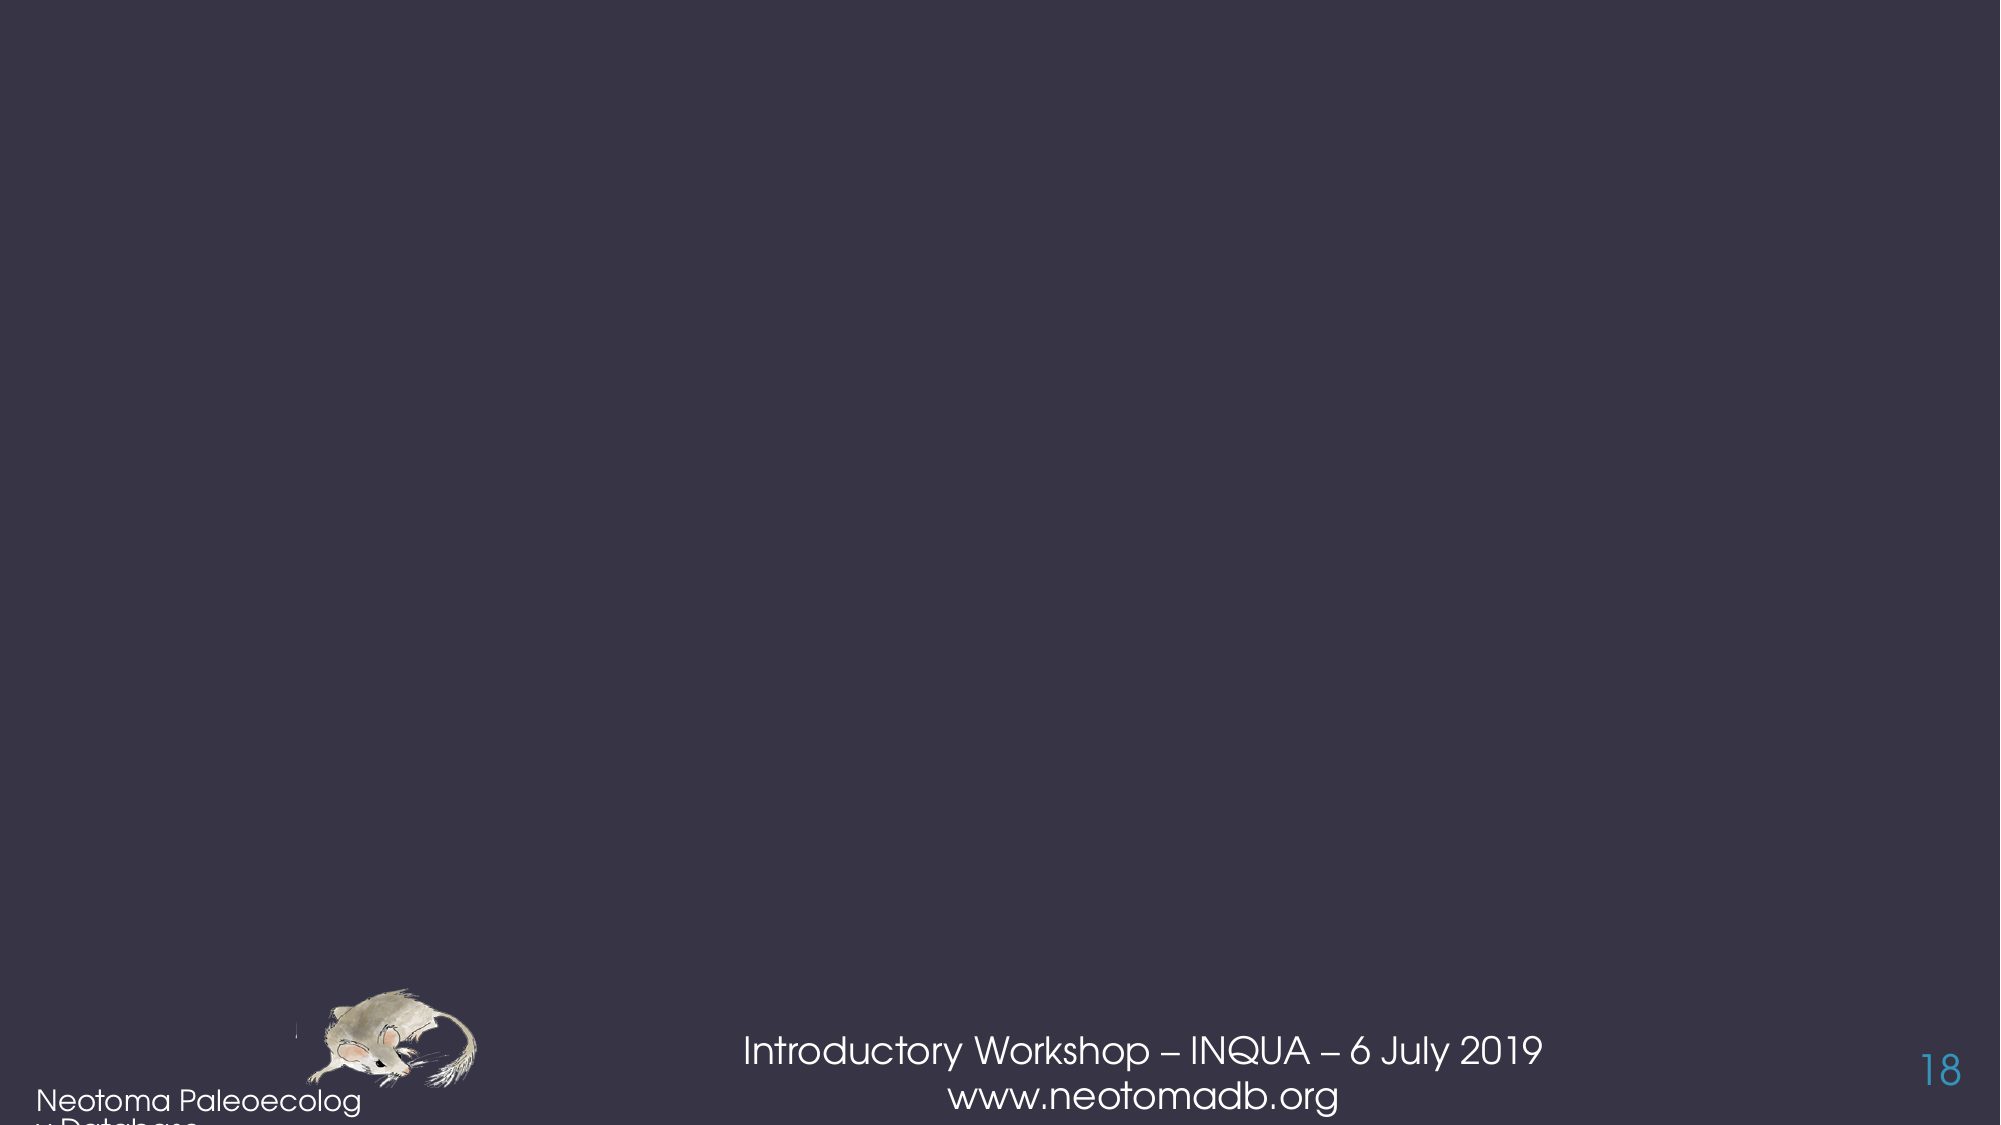

Introductory Workshop – INQUA – 6 July 2019 www.neotomadb.org
18
Neotoma Paleoecology Database